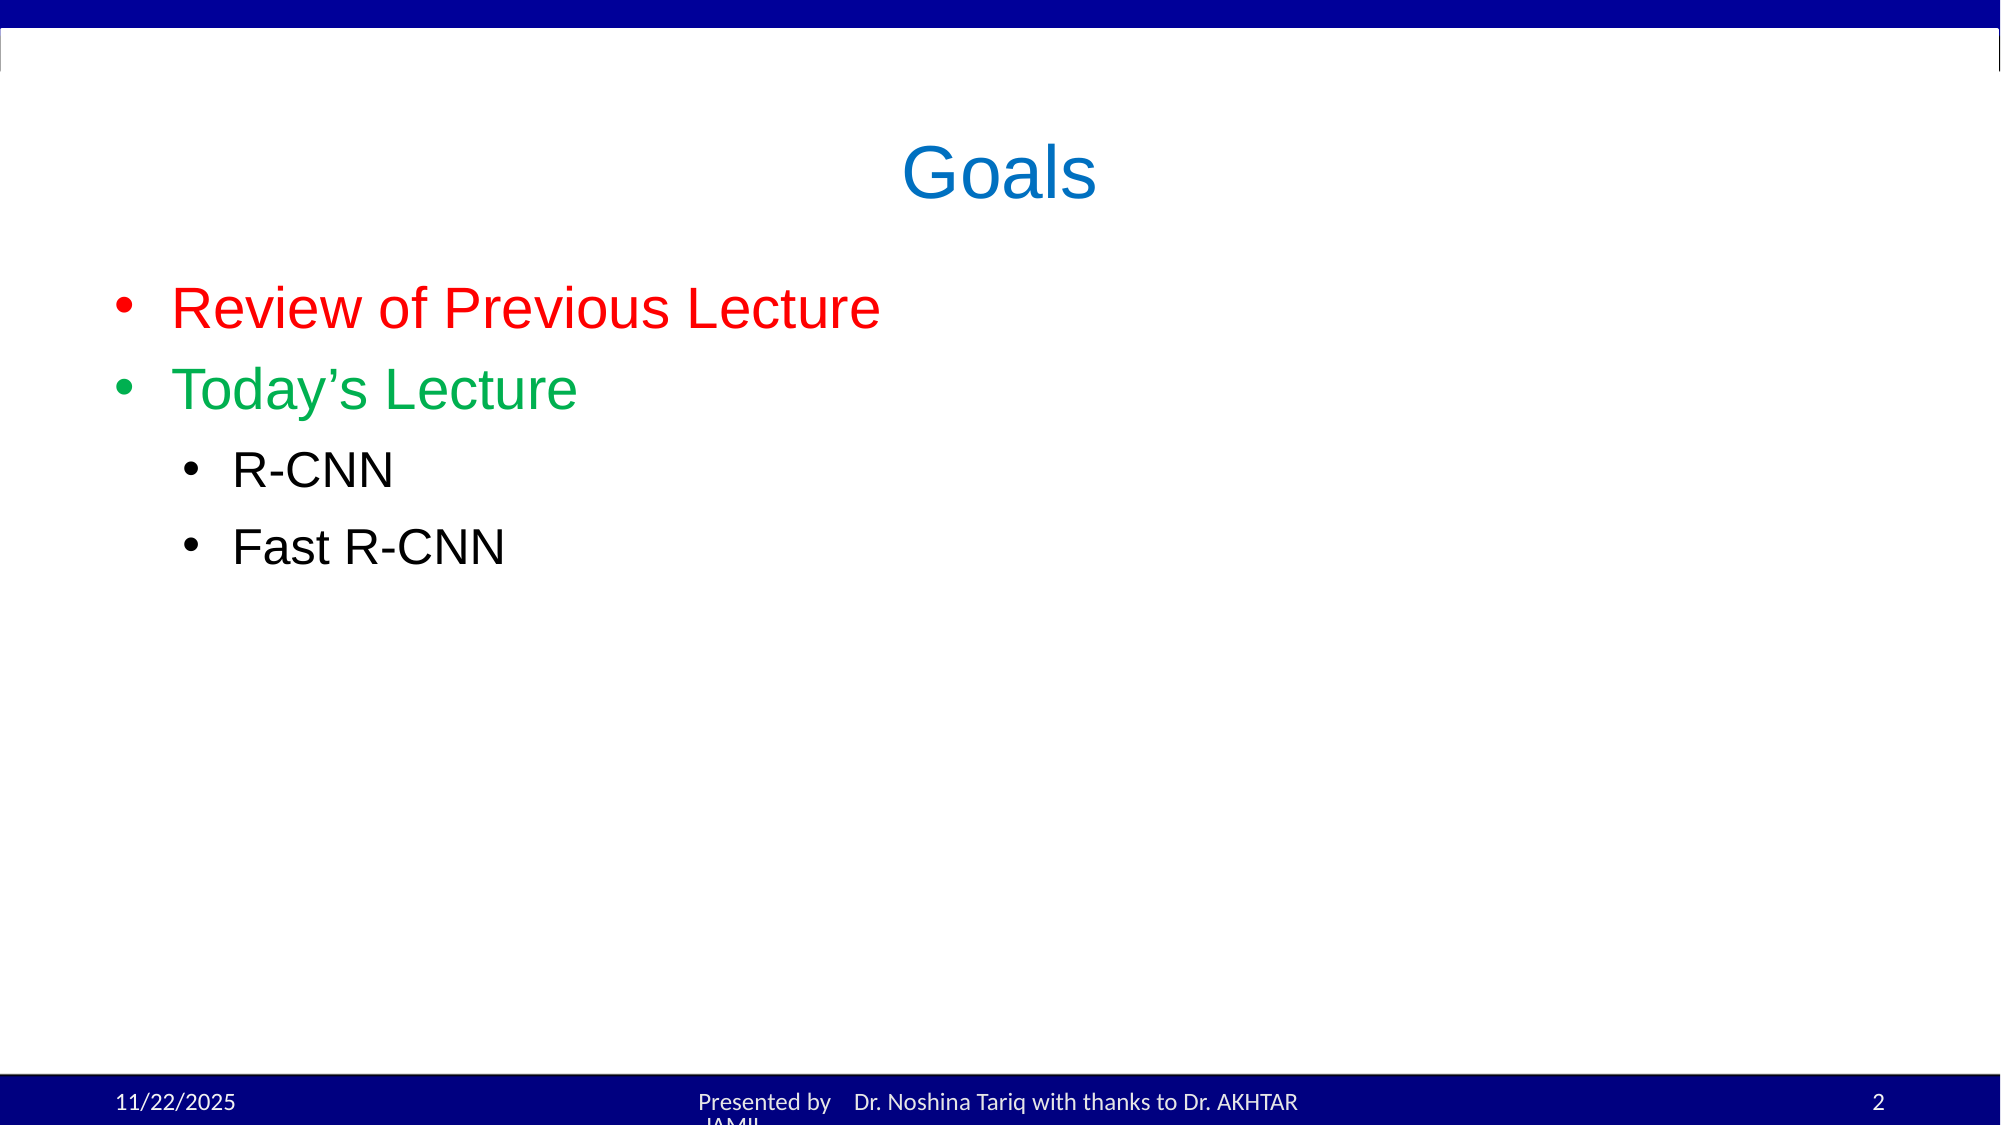

# Goals
Review of Previous Lecture
Today’s Lecture
R-CNN
Fast R-CNN

11/22/2025
Presented by    Dr. Noshina Tariq with thanks to Dr. AKHTAR JAMIL
2